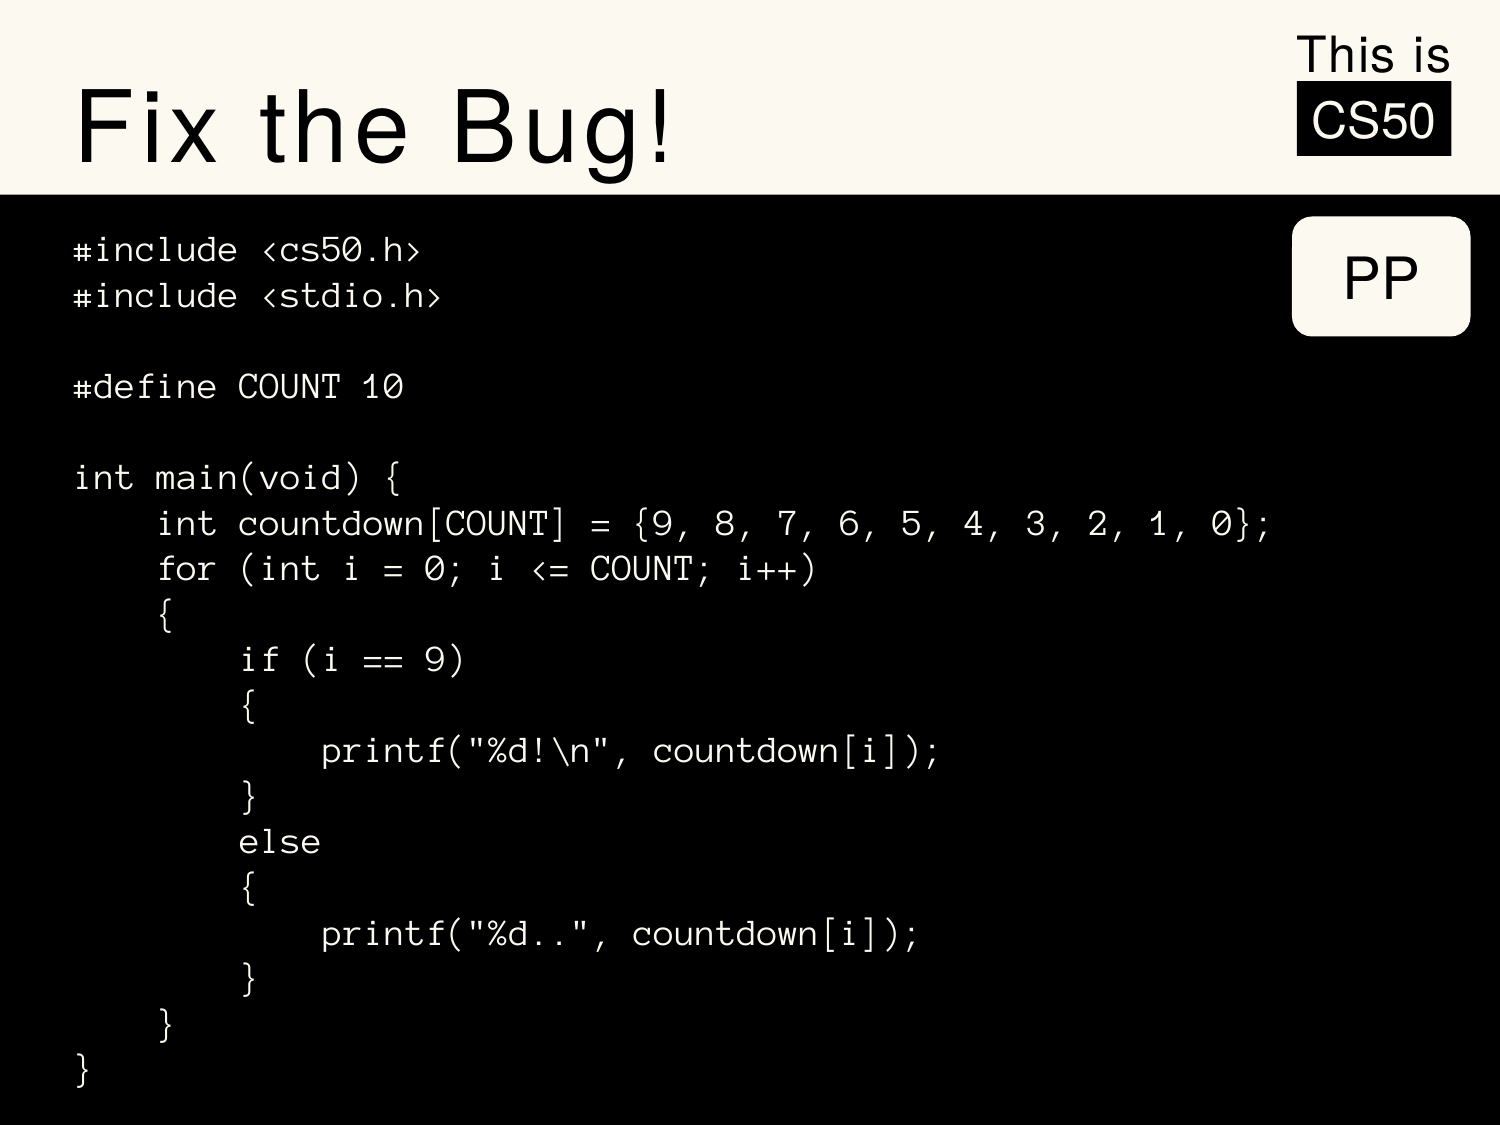

This is
# Fix the Bug!
CS50

#include <cs50.h>
#include <stdio.h>

#define COUNT 10

int main(void) {
    int countdown[COUNT] = {9, 8, 7, 6, 5, 4, 3, 2, 1, 0};
    for (int i = 0; i <= COUNT; i++)
    {
        if (i == 9)
        {
            printf("%d!\n", countdown[i]);
        }
        else
        {
            printf("%d..", countdown[i]);
        }
    }
}
PP